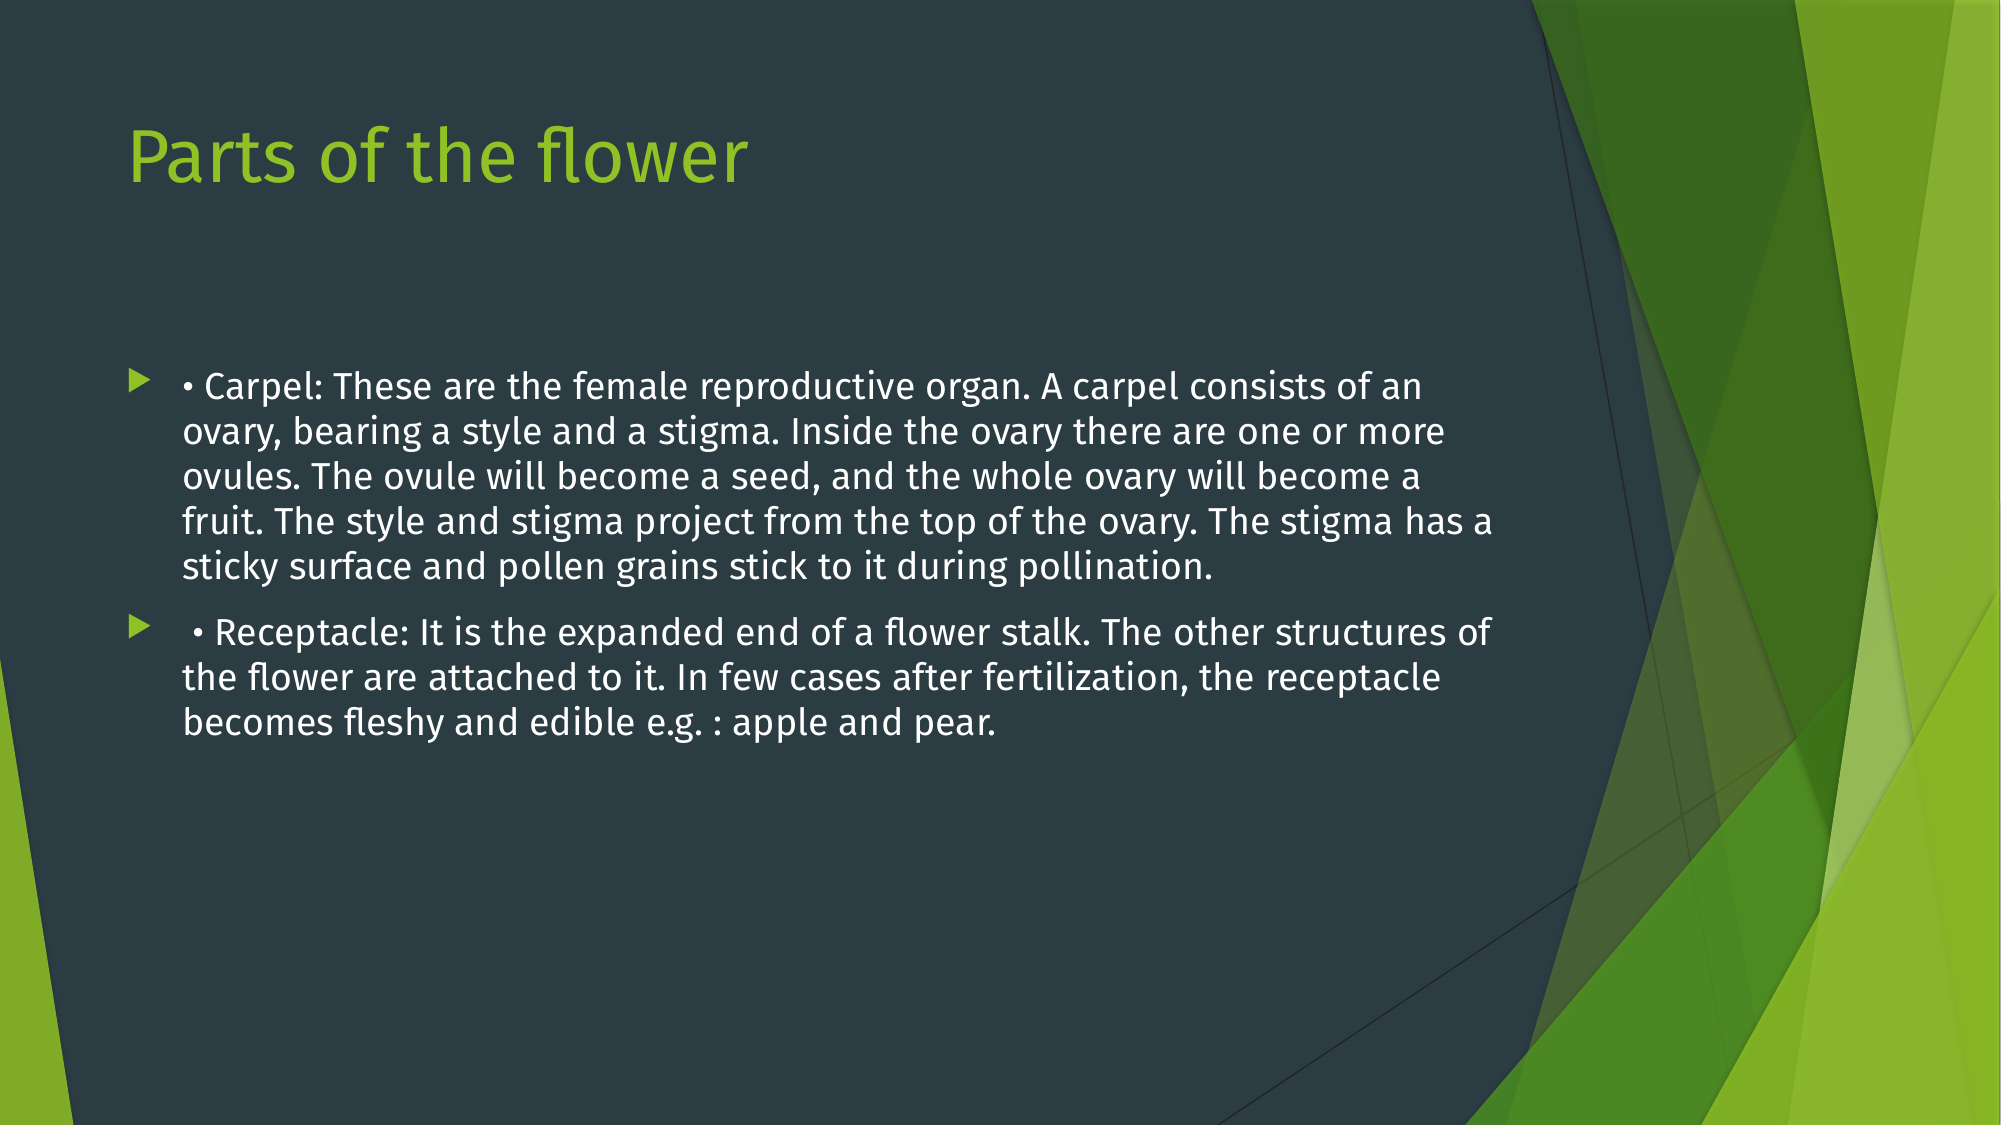

# Parts of the flower
• Carpel: These are the female reproductive organ. A carpel consists of an ovary, bearing a style and a stigma. Inside the ovary there are one or more ovules. The ovule will become a seed, and the whole ovary will become a fruit. The style and stigma project from the top of the ovary. The stigma has a sticky surface and pollen grains stick to it during pollination.
 • Receptacle: It is the expanded end of a flower stalk. The other structures of the flower are attached to it. In few cases after fertilization, the receptacle becomes fleshy and edible e.g. : apple and pear.